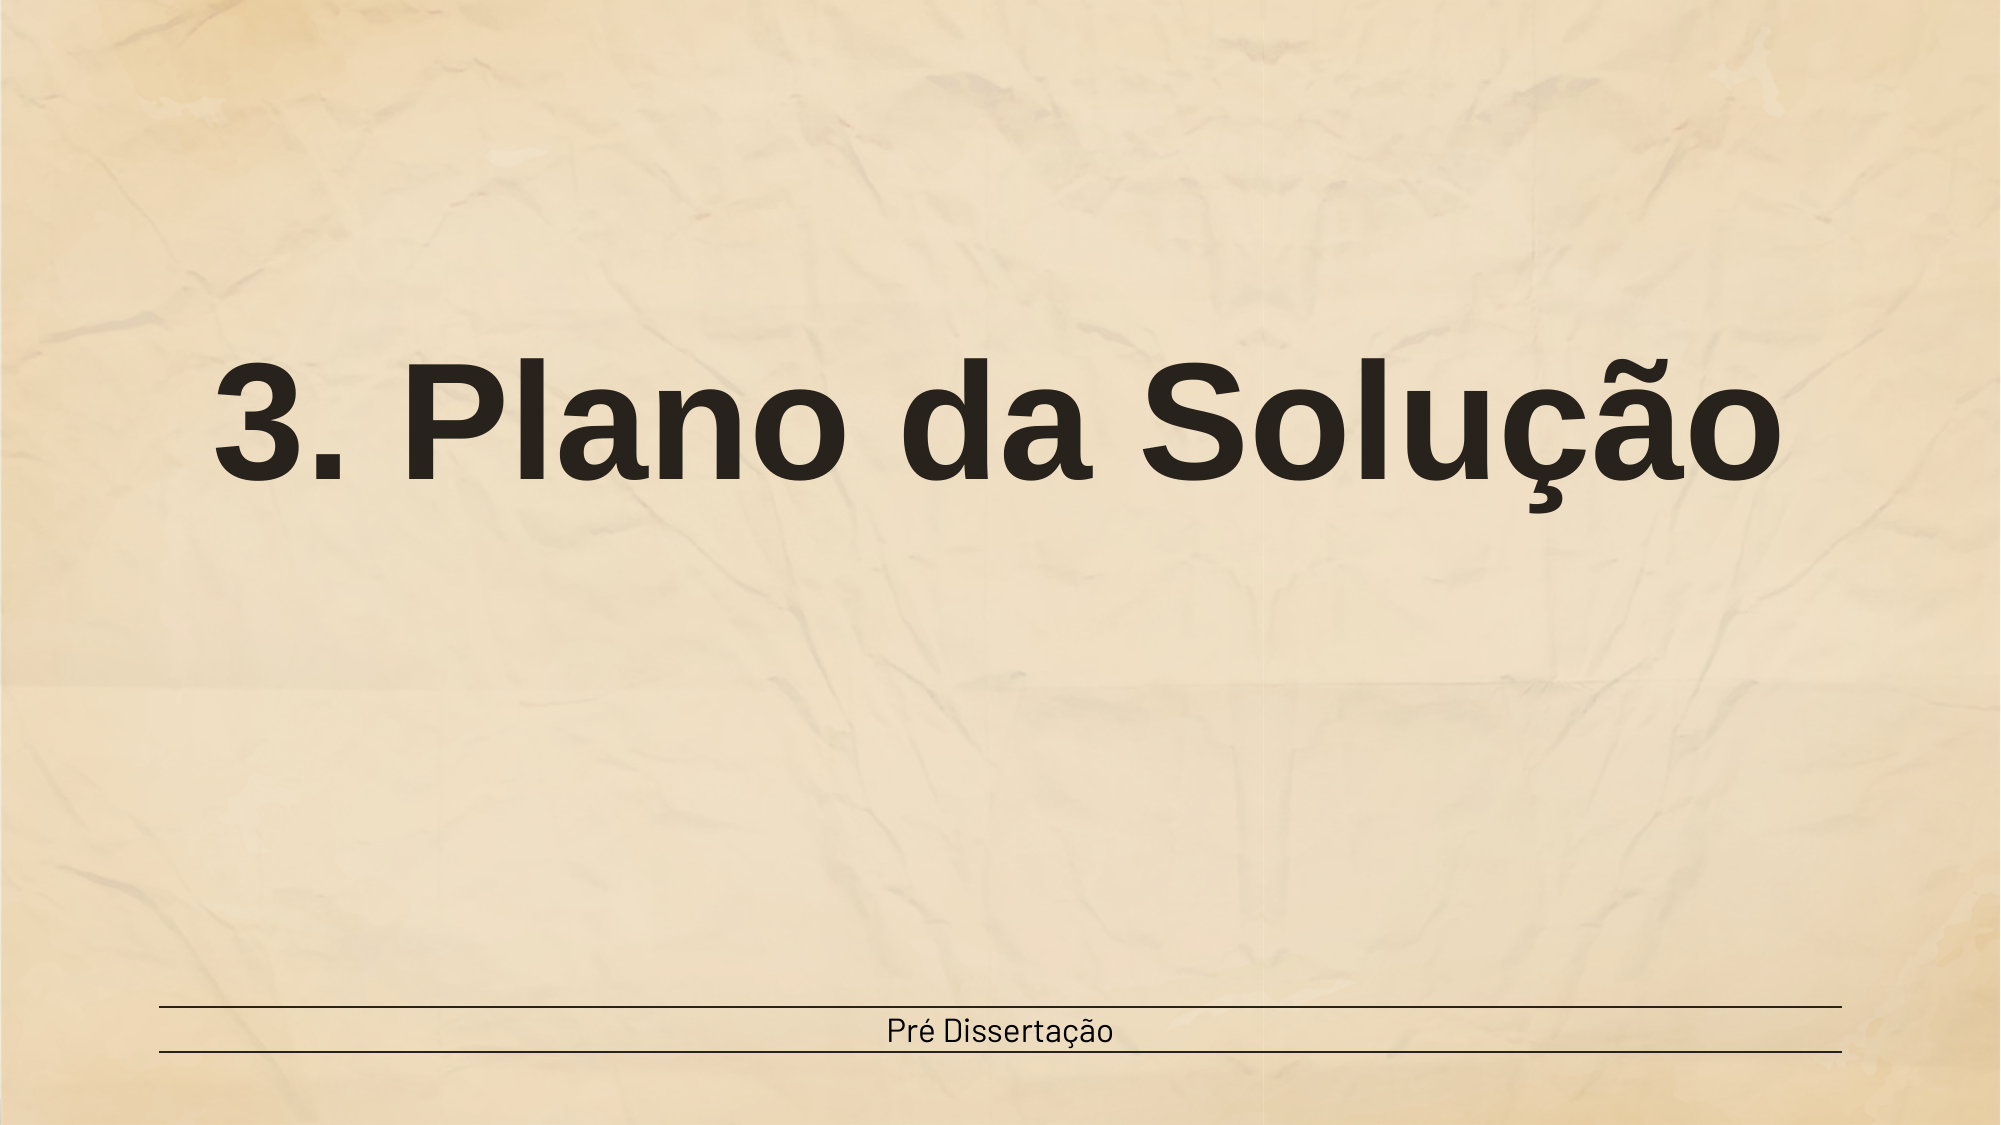

# 3. Plano da Solução
Pré Dissertação